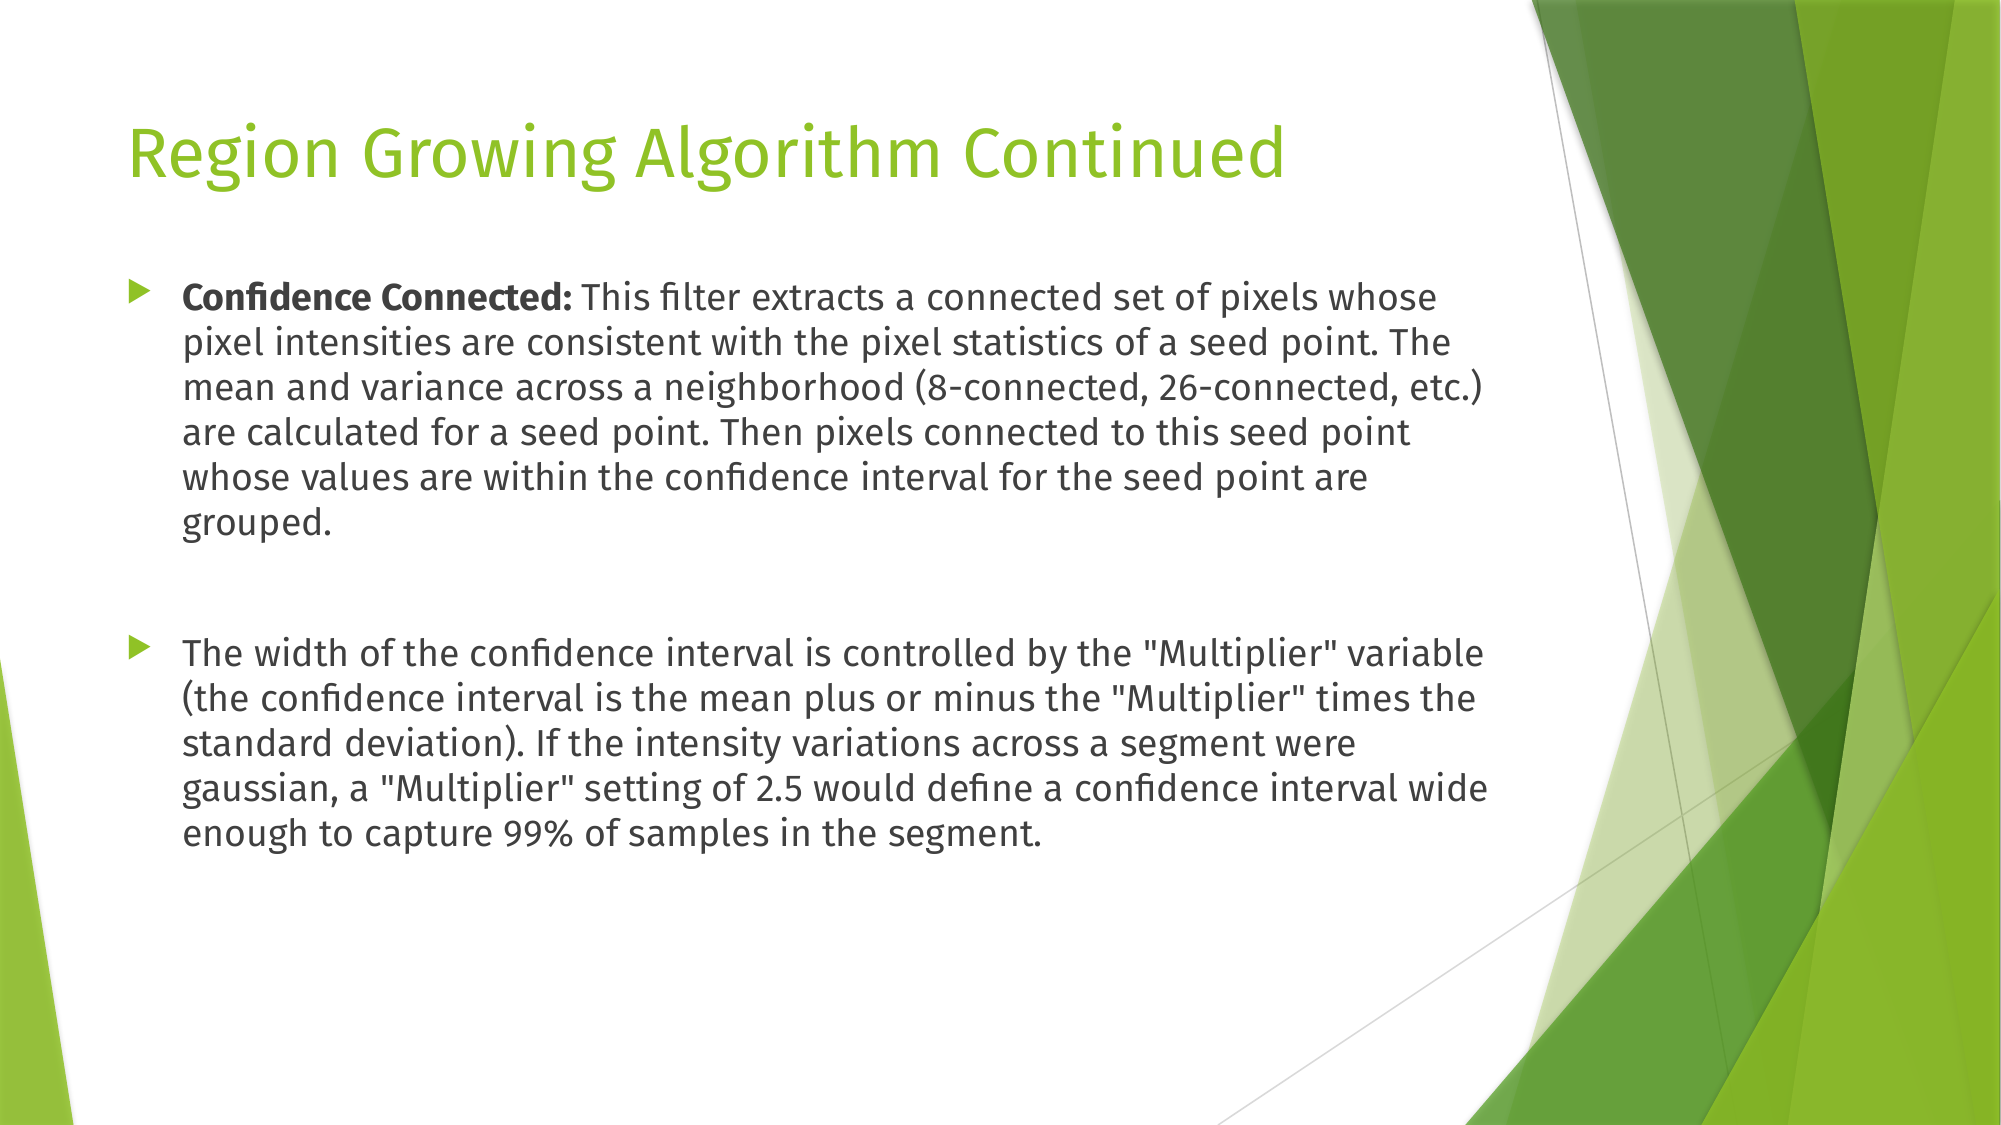

# Region Growing Algorithm Continued

Confidence Connected: This filter extracts a connected set of pixels whose pixel intensities are consistent with the pixel statistics of a seed point. The mean and variance across a neighborhood (8-connected, 26-connected, etc.) are calculated for a seed point. Then pixels connected to this seed point whose values are within the confidence interval for the seed point are grouped.

The width of the confidence interval is controlled by the "Multiplier" variable (the confidence interval is the mean plus or minus the "Multiplier" times the standard deviation). If the intensity variations across a segment were gaussian, a "Multiplier" setting of 2.5 would define a confidence interval wide enough to capture 99% of samples in the segment.